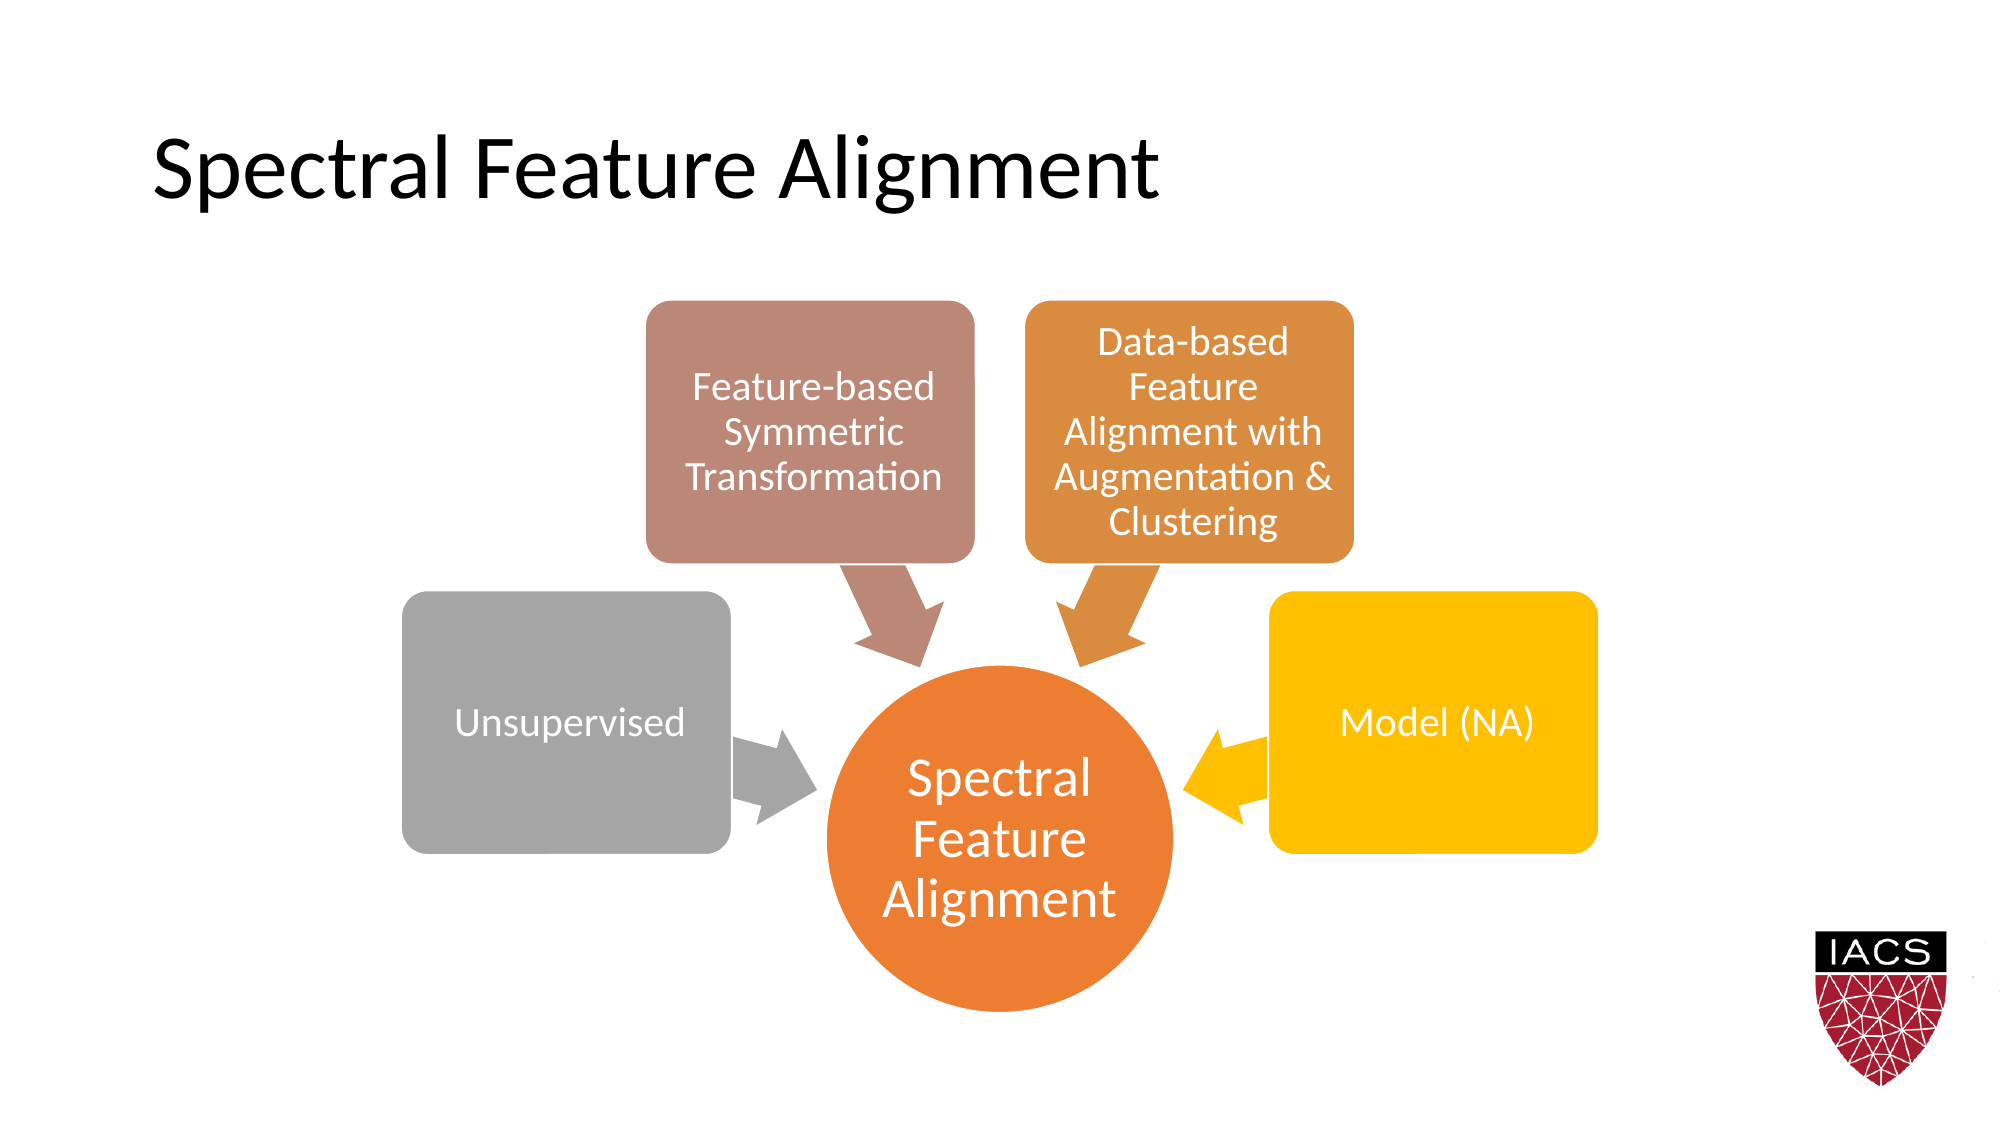

# Spectral Feature Alignment
Spectral Feature Alignment
Unsupervised
Feature-based Symmetric Transformation
Data-based Feature Alignment with Augmentation & Clustering
Model (NA)